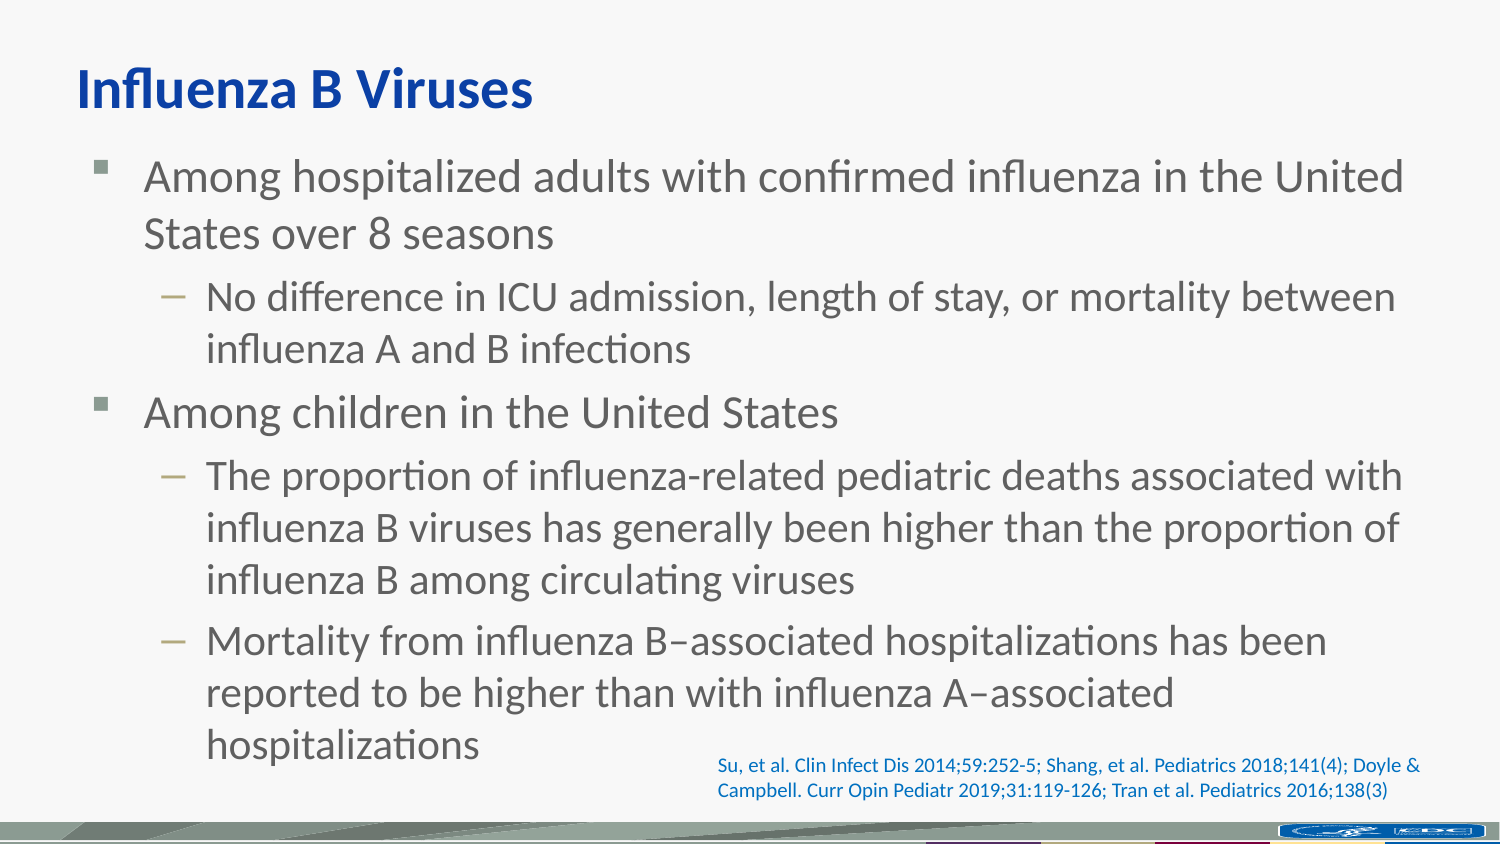

# Influenza B Viruses
Among hospitalized adults with confirmed influenza in the United States over 8 seasons
No difference in ICU admission, length of stay, or mortality between influenza A and B infections
Among children in the United States
The proportion of influenza-related pediatric deaths associated with influenza B viruses has generally been higher than the proportion of influenza B among circulating viruses
Mortality from influenza B–associated hospitalizations has been reported to be higher than with influenza A–associated hospitalizations

Su, et al. Clin Infect Dis 2014;59:252-5; Shang, et al. Pediatrics 2018;141(4); Doyle & Campbell. Curr Opin Pediatr 2019;31:119-126; Tran et al. Pediatrics 2016;138(3)